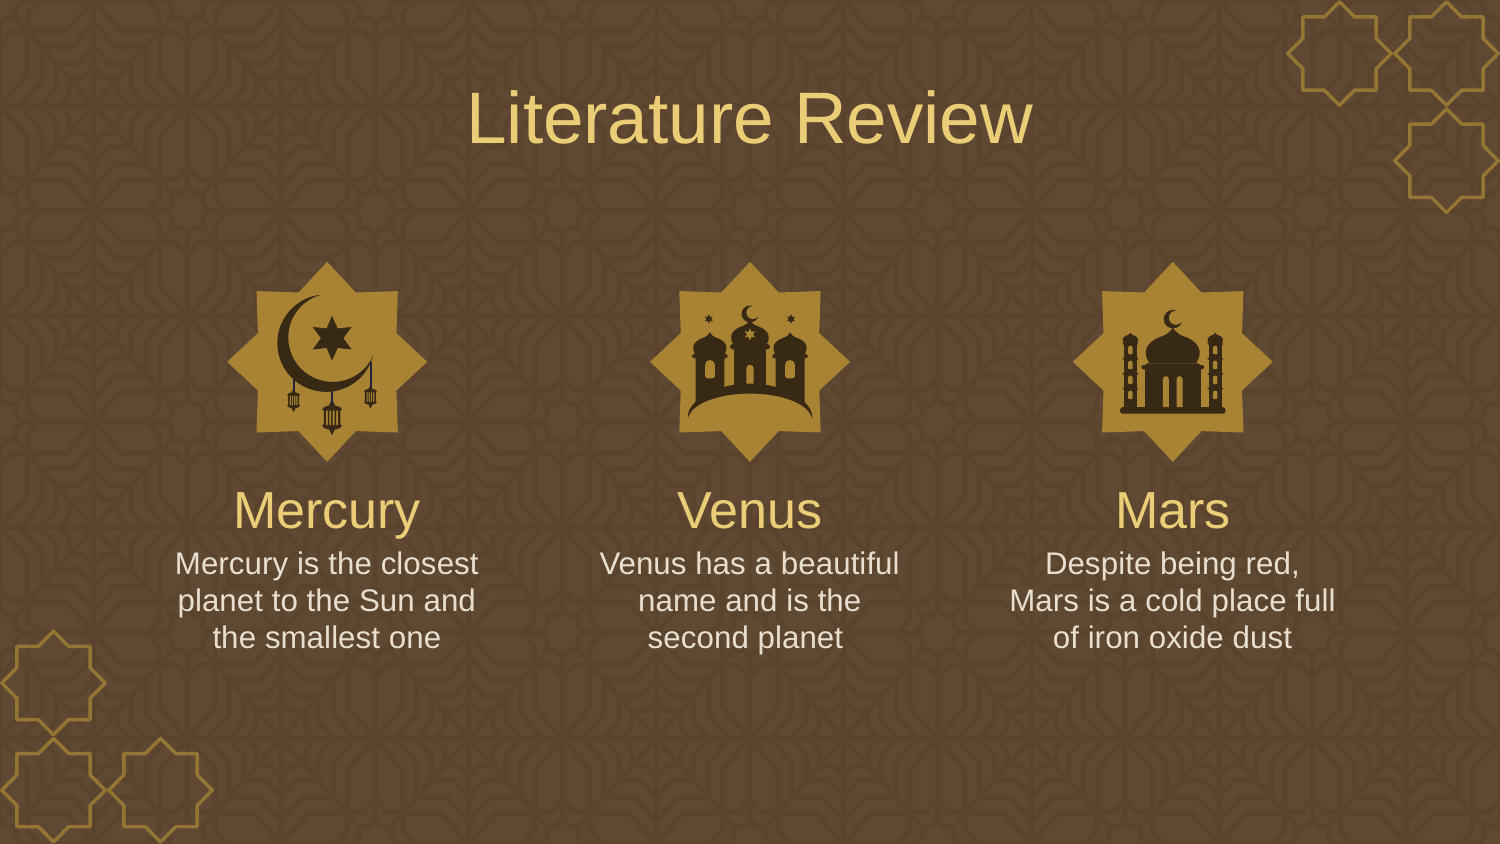

# Literature Review

Mercury
Venus
Mars
Mercury is the closest
planet to the Sun and the smallest one
Venus has a beautiful
name and is the
second planet
Despite being red, Mars is a cold place full of iron oxide dust